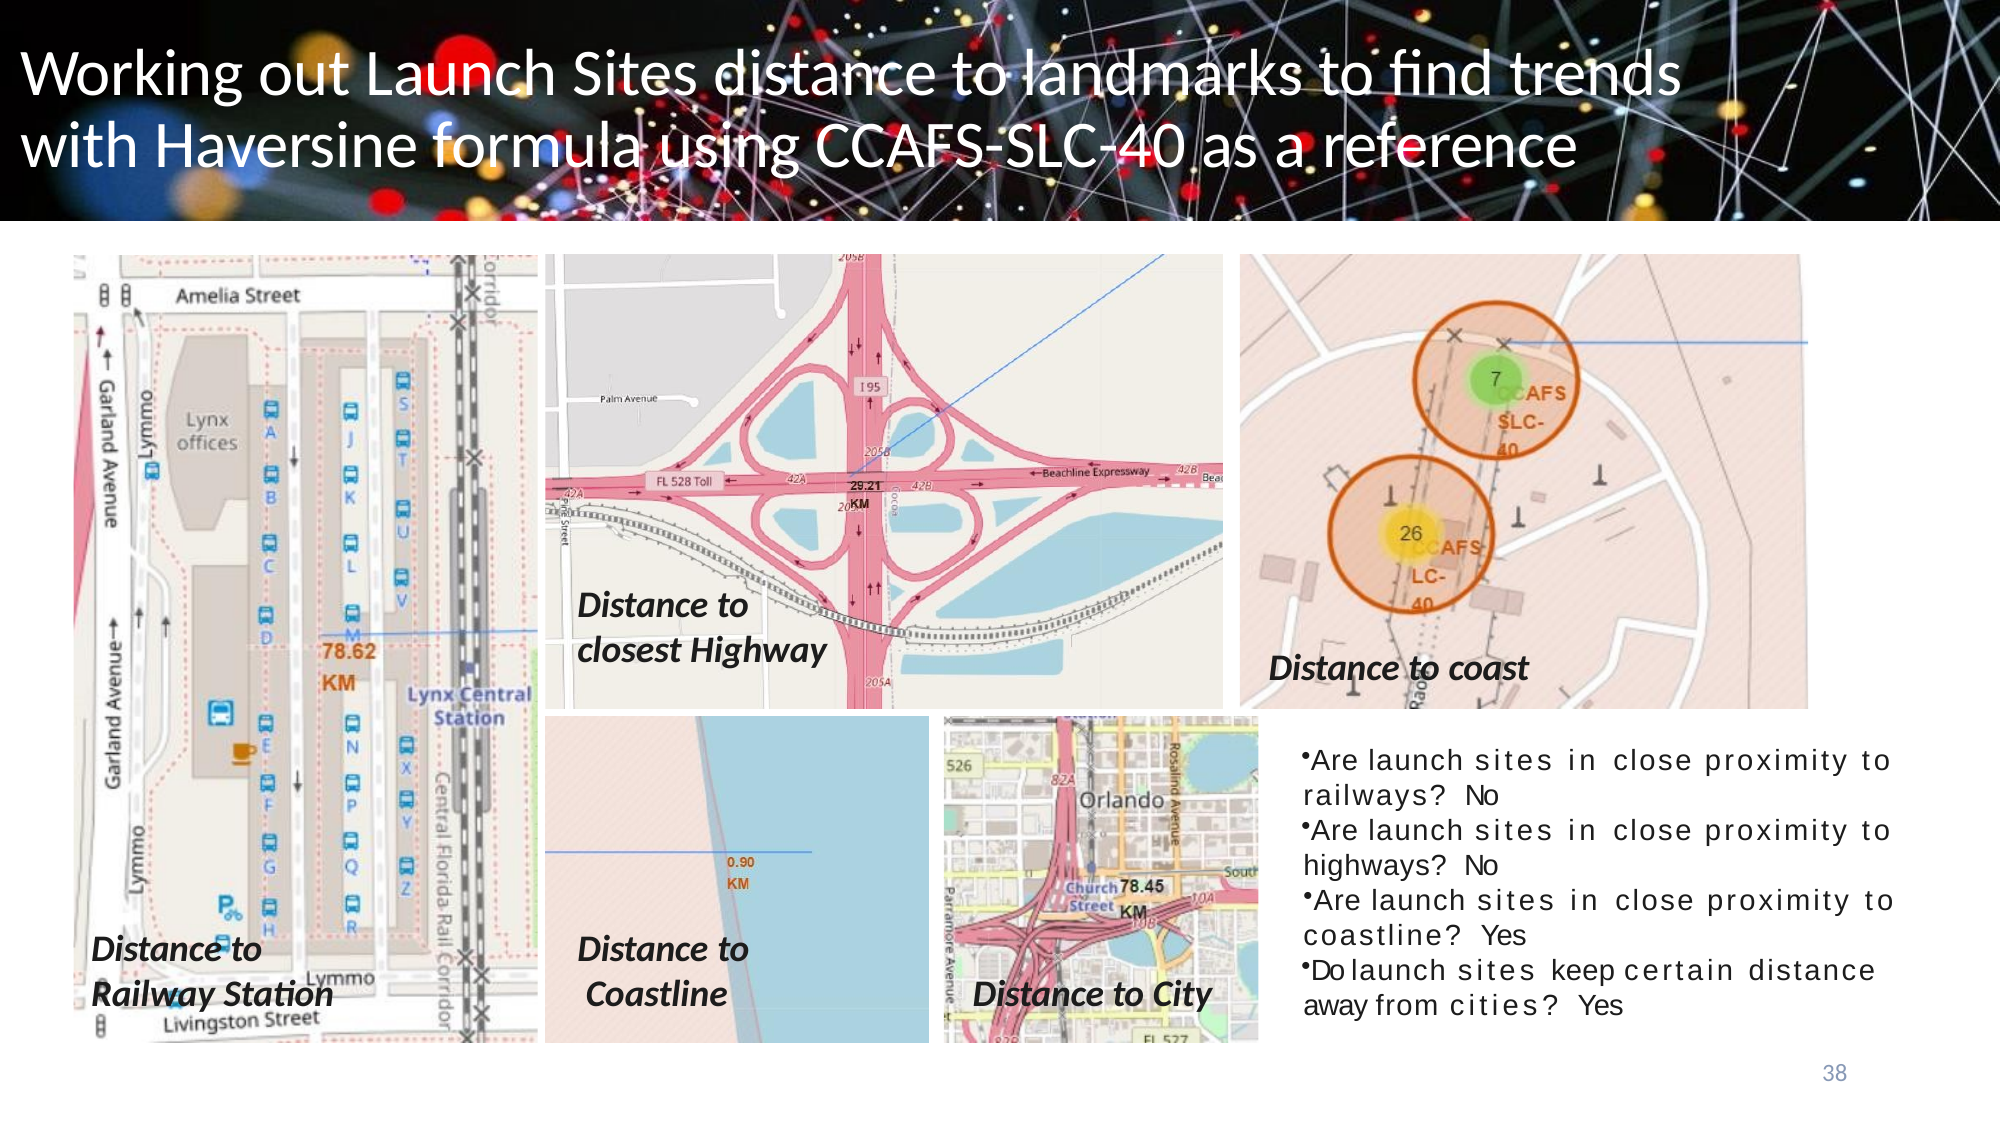

# Working out Launch Sites distance to landmarks to find trends  with Haversine formula using CCAFS-SLC-40 as a reference

Distance to
closest Highway
Distance to coast

Are launch sites in close proximity to  railways? No
Are launch sites in close proximity to  highways? No
Are launch sites in close proximity to
coastline? Yes
Do launch sites keep certain distance  away from cities? Yes
Distance to  Railway Station
Distance to  Coastline
Distance to City
38